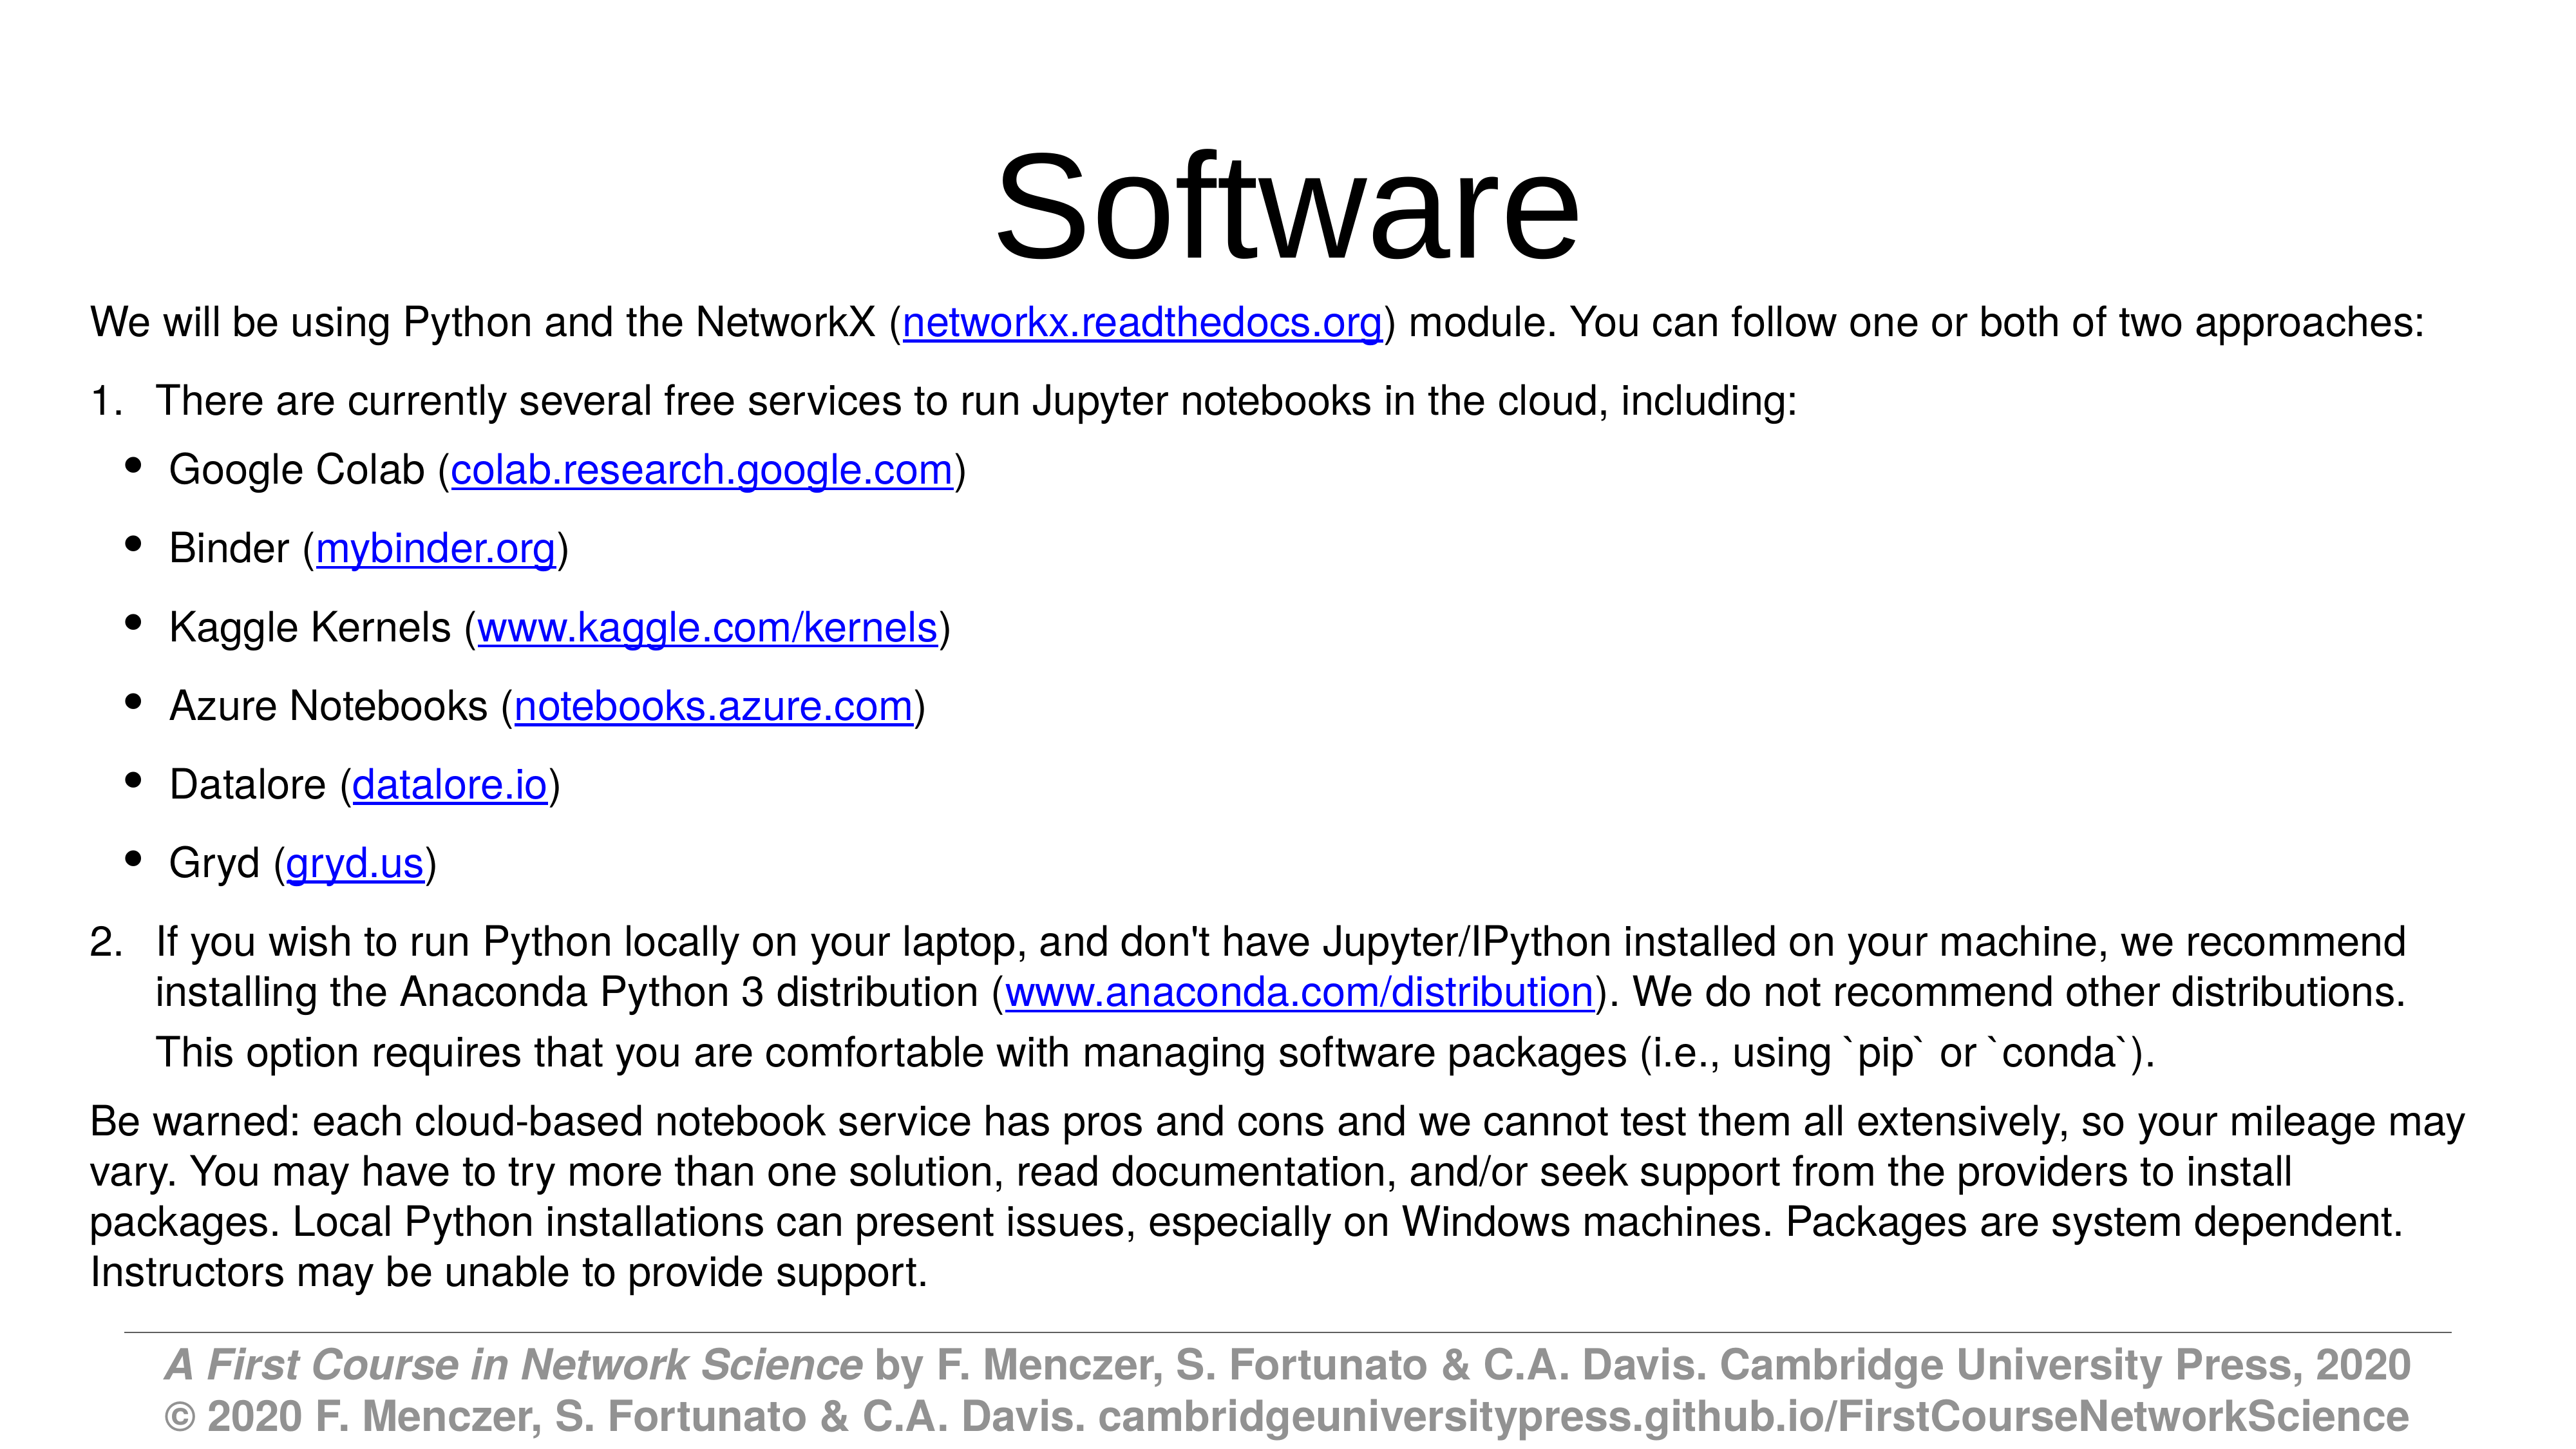

# Software
We will be using Python and the NetworkX (networkx.readthedocs.org) module. You can follow one or both of two approaches:
There are currently several free services to run Jupyter notebooks in the cloud, including:
Google Colab (colab.research.google.com)
Binder (mybinder.org)
Kaggle Kernels (www.kaggle.com/kernels)
Azure Notebooks (notebooks.azure.com)
Datalore (datalore.io)
Gryd (gryd.us)
If you wish to run Python locally on your laptop, and don't have Jupyter/IPython installed on your machine, we recommend installing the Anaconda Python 3 distribution (www.anaconda.com/distribution). We do not recommend other distributions. This option requires that you are comfortable with managing software packages (i.e., using `pip` or `conda`).
Be warned: each cloud-based notebook service has pros and cons and we cannot test them all extensively, so your mileage may vary. You may have to try more than one solution, read documentation, and/or seek support from the providers to install packages. Local Python installations can present issues, especially on Windows machines. Packages are system dependent. Instructors may be unable to provide support.